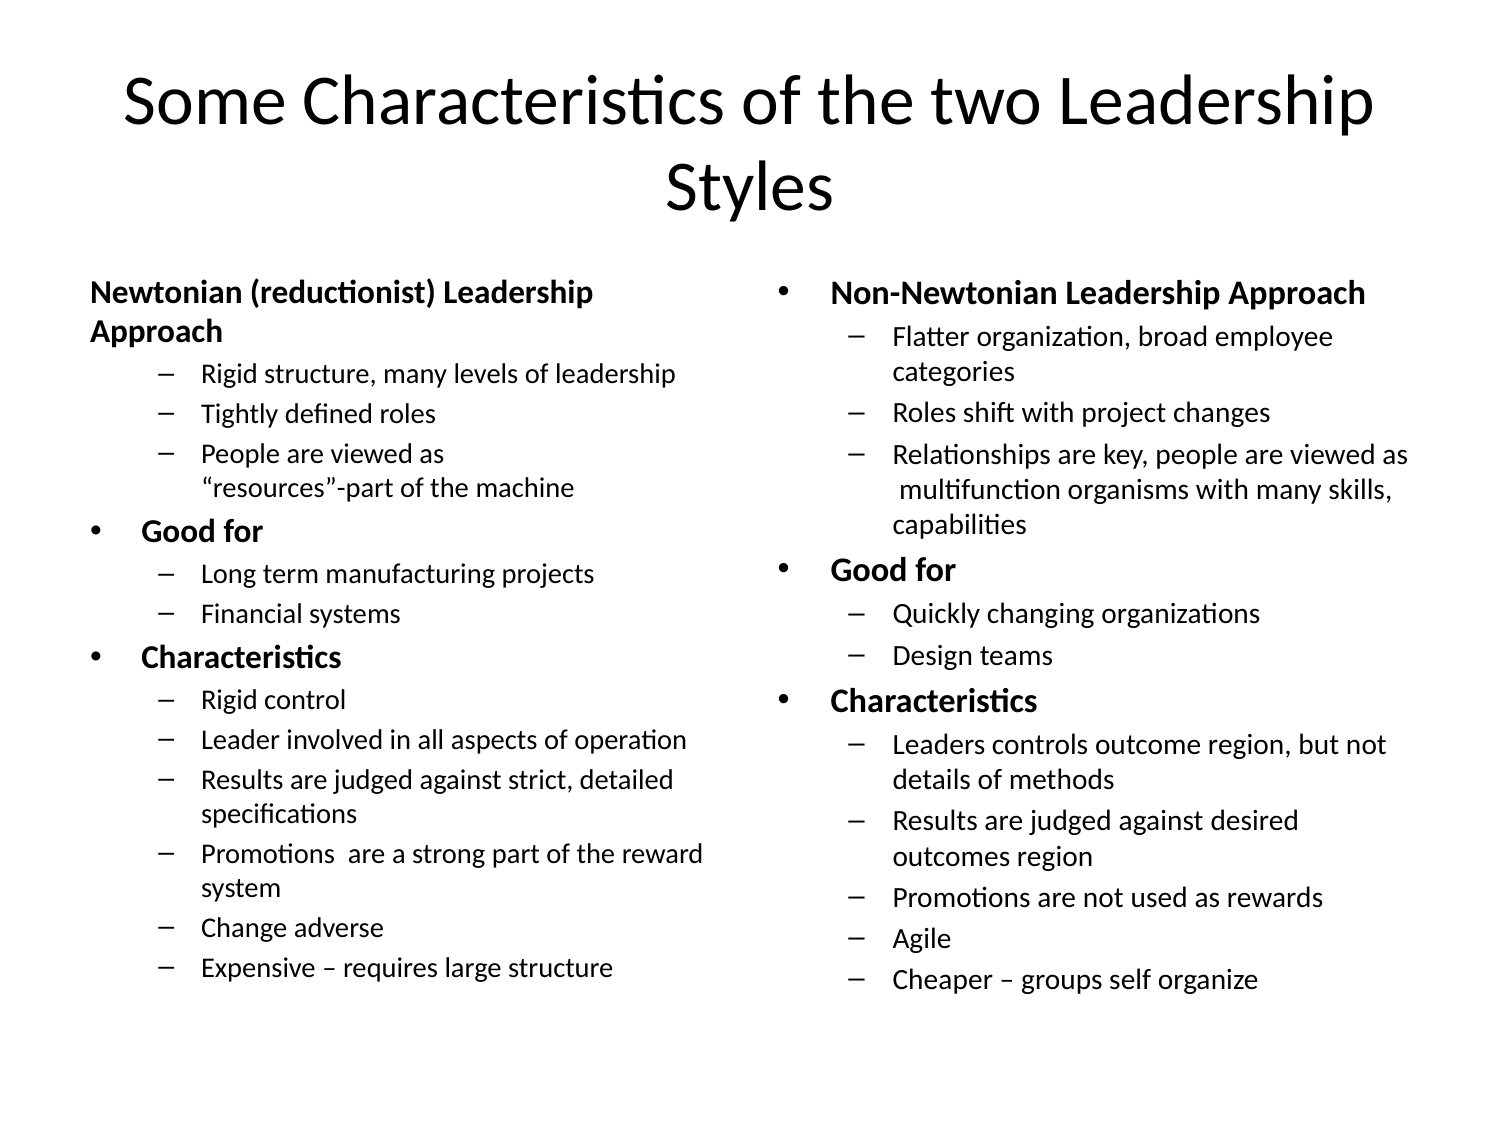

# Some Characteristics of the two Leadership Styles
Newtonian (reductionist) Leadership Approach
Rigid structure, many levels of leadership
Tightly defined roles
People are viewed as
“resources”-part of the machine
Good for
Long term manufacturing projects
Financial systems
Characteristics
Rigid control
Leader involved in all aspects of operation
Results are judged against strict, detailed specifications
Promotions  are a strong part of the reward system
Change adverse
Expensive – requires large structure

Non-Newtonian Leadership Approach
Flatter organization, broad employee categories
Roles shift with project changes
Relationships are key, people are viewed as  multifunction organisms with many skills, capabilities
Good for
Quickly changing organizations
Design teams
Characteristics
Leaders controls outcome region, but not details of methods
Results are judged against desired outcomes region
Promotions are not used as rewards
Agile
Cheaper – groups self organize